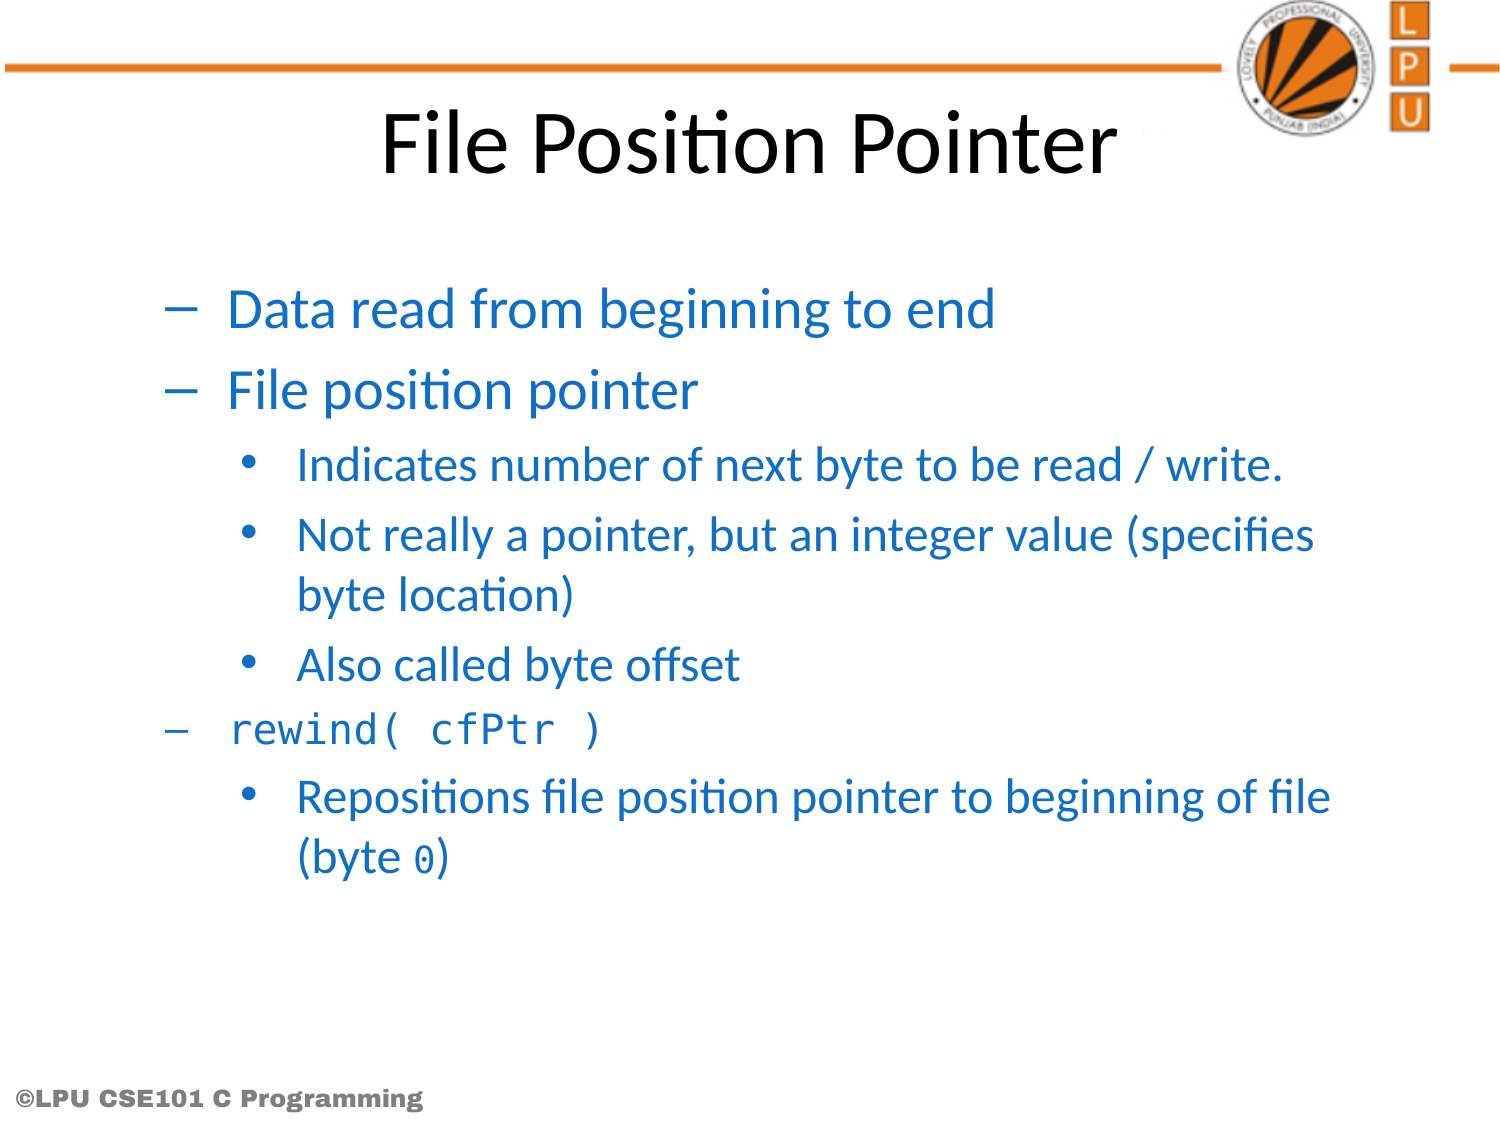

# File Position Pointer
Data read from beginning to end
File position pointer
Indicates number of next byte to be read / write.
Not really a pointer, but an integer value (specifies byte location)
Also called byte offset
rewind( cfPtr )
Repositions file position pointer to beginning of file (byte 0)